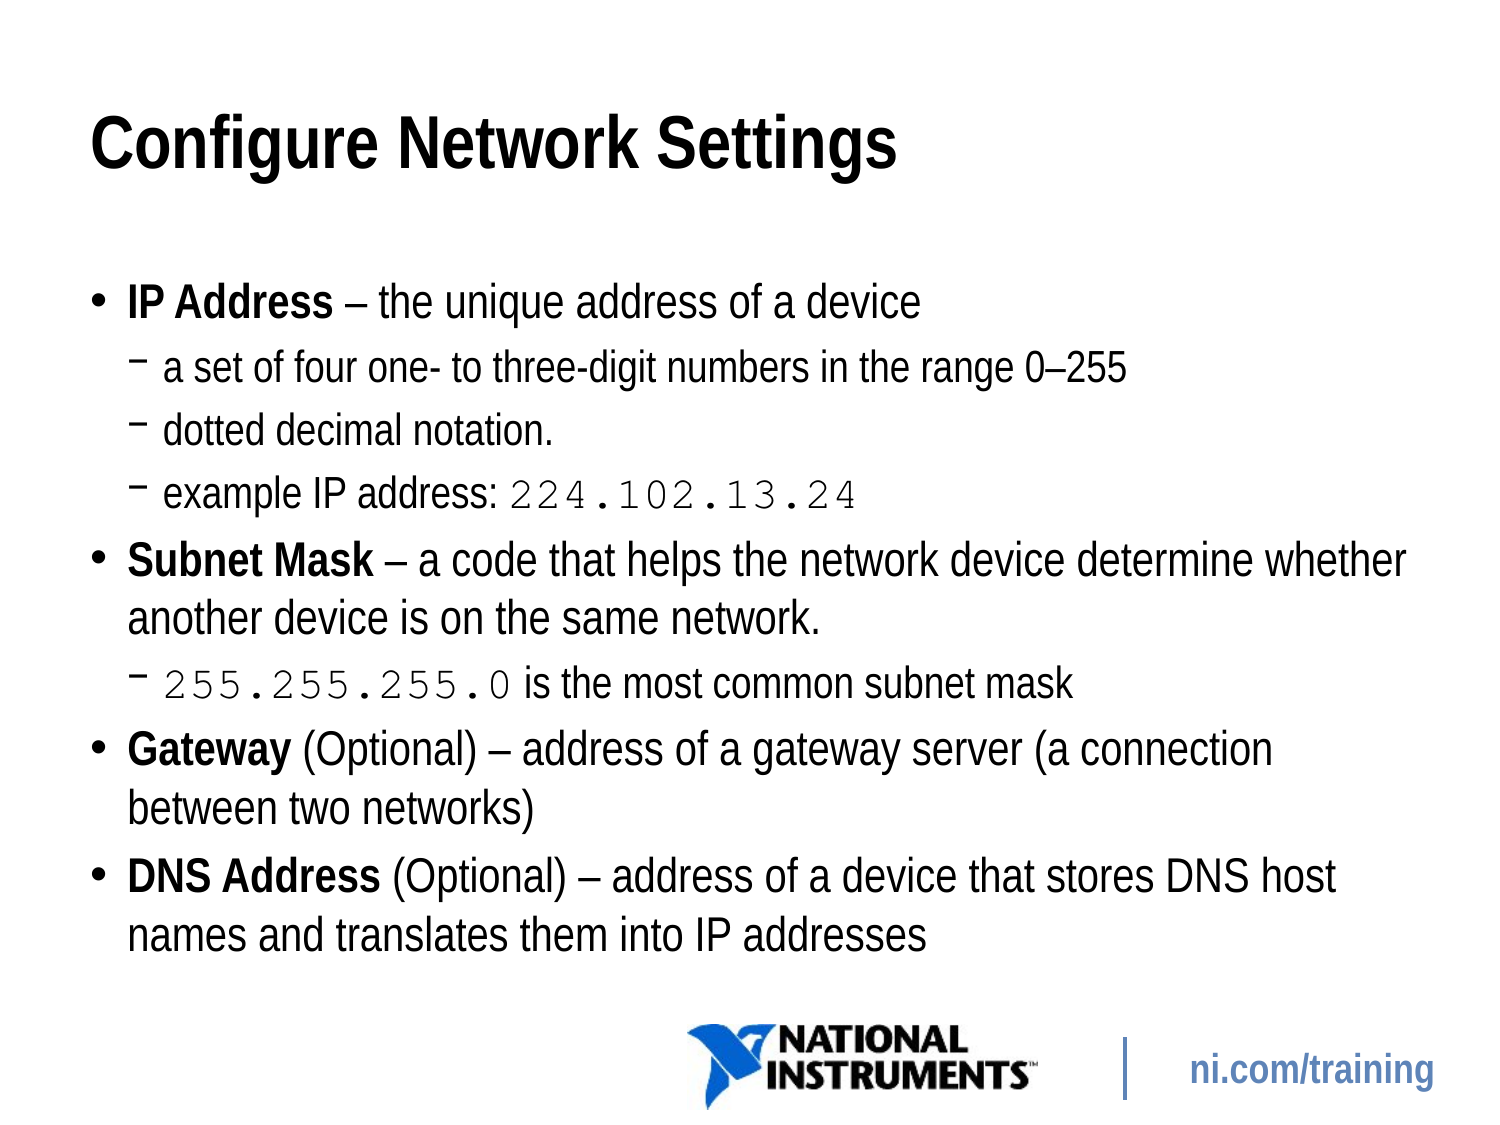

# Configure Network Settings
IP Address – the unique address of a device
a set of four one- to three-digit numbers in the range 0–255
dotted decimal notation.
example IP address: 224.102.13.24
Subnet Mask – a code that helps the network device determine whether another device is on the same network.
255.255.255.0 is the most common subnet mask
Gateway (Optional) – address of a gateway server (a connection between two networks)
DNS Address (Optional) – address of a device that stores DNS host names and translates them into IP addresses